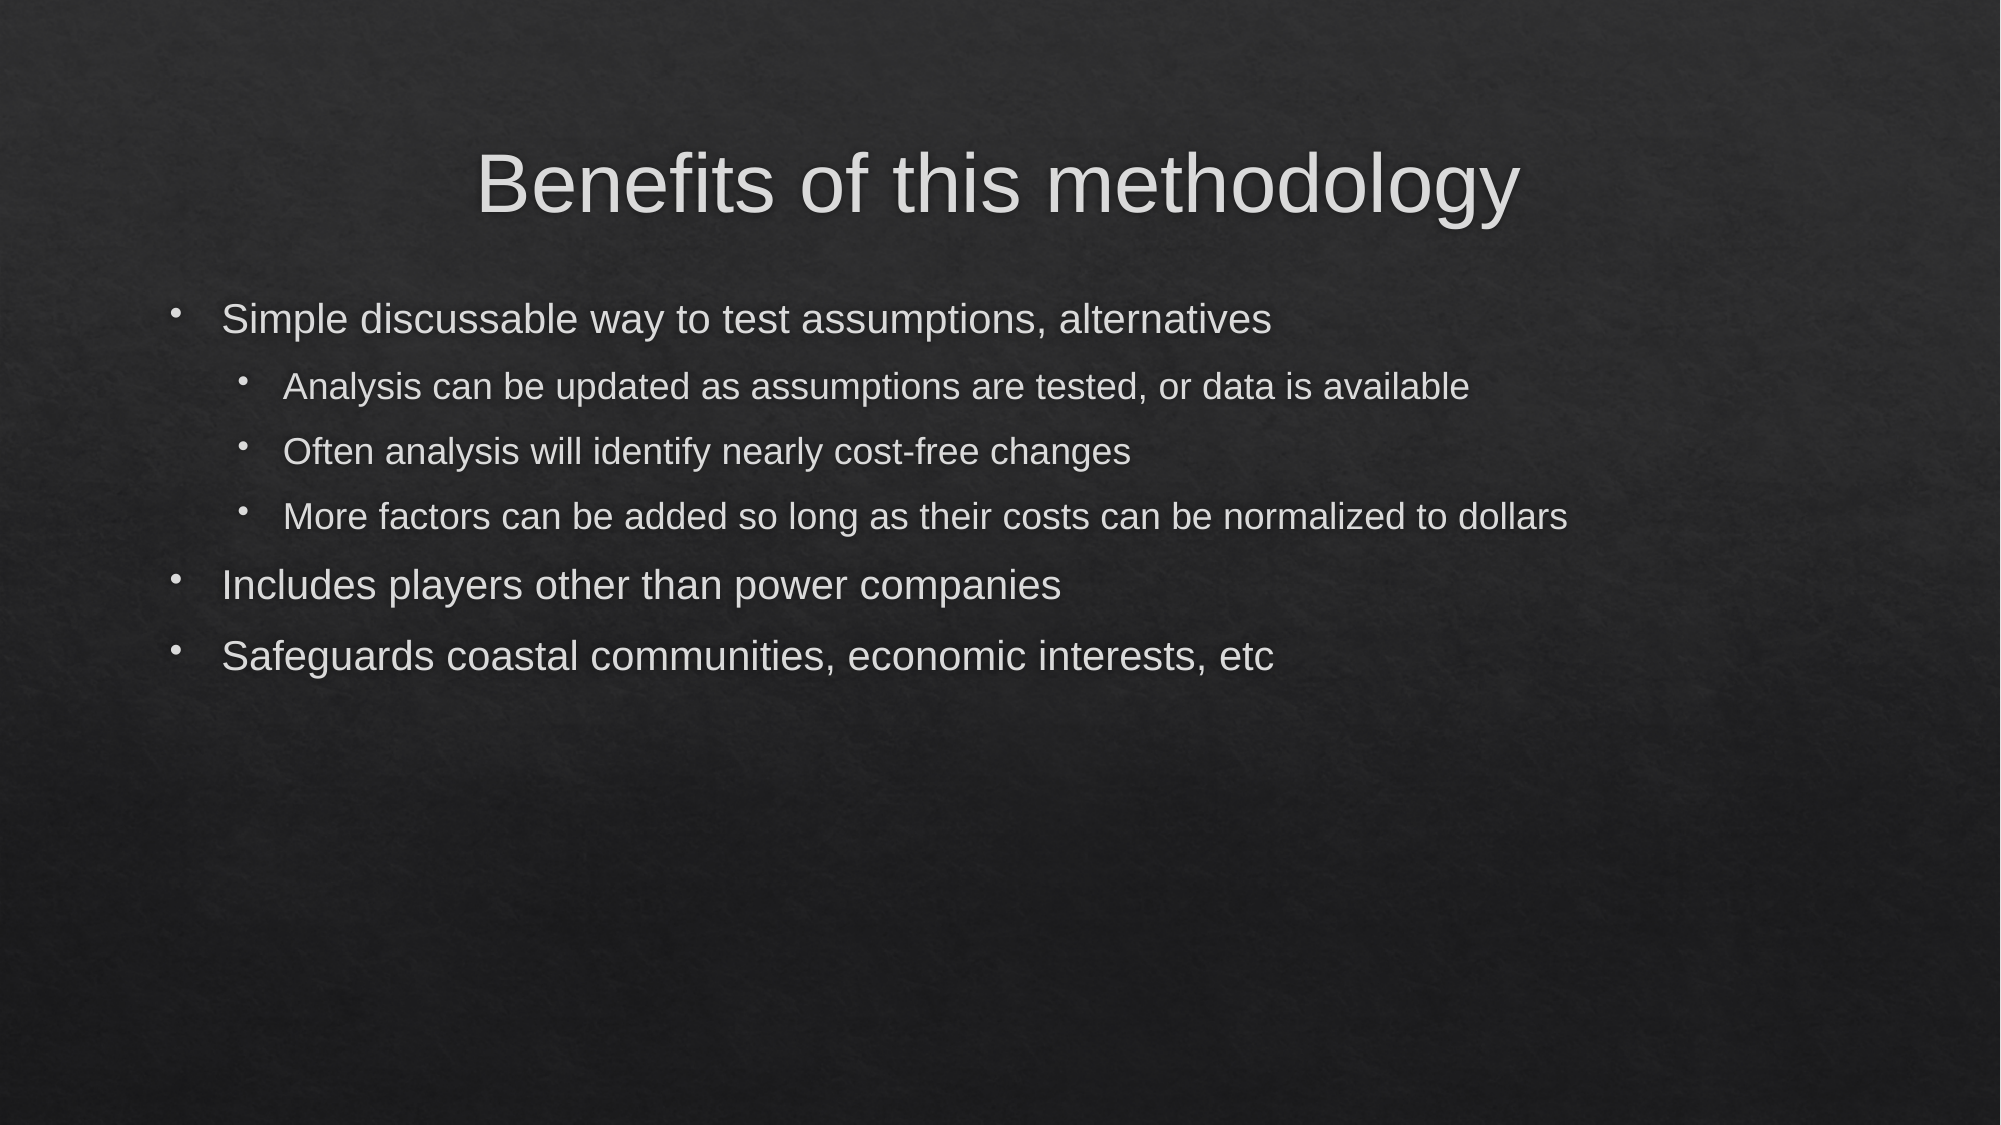

# Benefits of this methodology
Simple discussable way to test assumptions, alternatives
Analysis can be updated as assumptions are tested, or data is available
Often analysis will identify nearly cost-free changes
More factors can be added so long as their costs can be normalized to dollars
Includes players other than power companies
Safeguards coastal communities, economic interests, etc